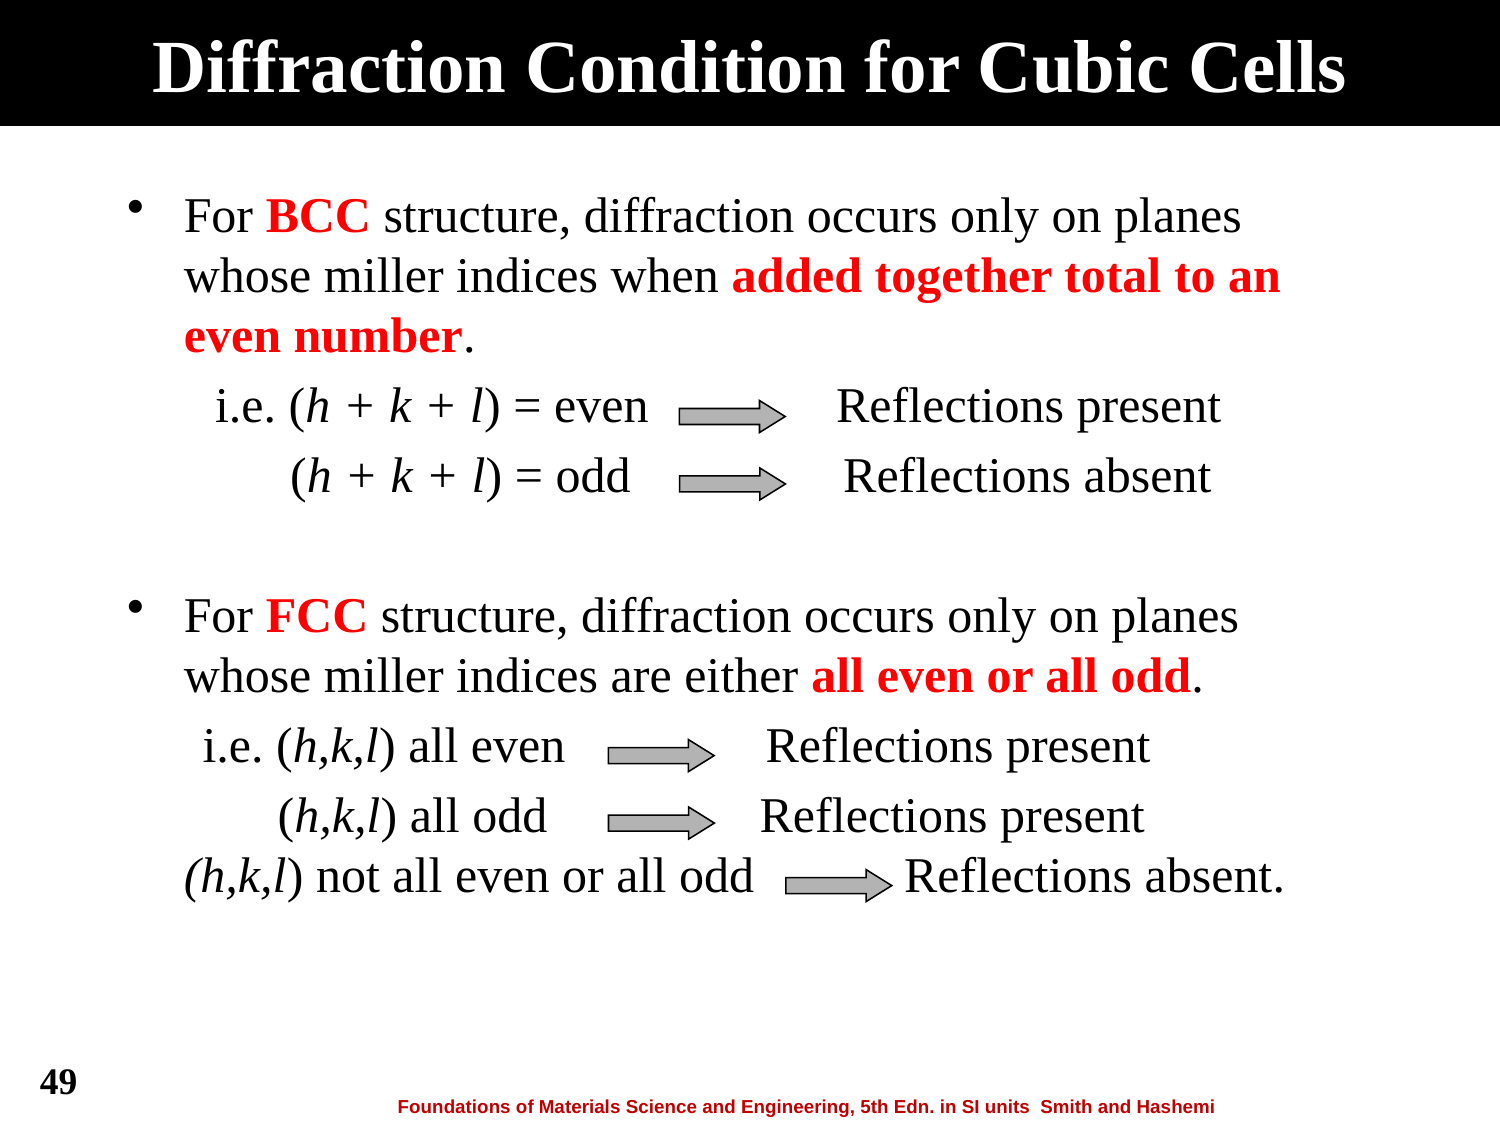

# Diffraction Condition for Cubic Cells
For BCC structure, diffraction occurs only on planes whose miller indices when added together total to an even number.
       i.e. (h + k + l) = even               Reflections present
             (h + k + l) = odd                 Reflections absent

For FCC structure, diffraction occurs only on planes whose miller indices are either all even or all odd.
      i.e. (h,k,l) all even                Reflections present
            (h,k,l) all odd                 Reflections present
(h,k,l) not all even or all odd            Reflections absent.